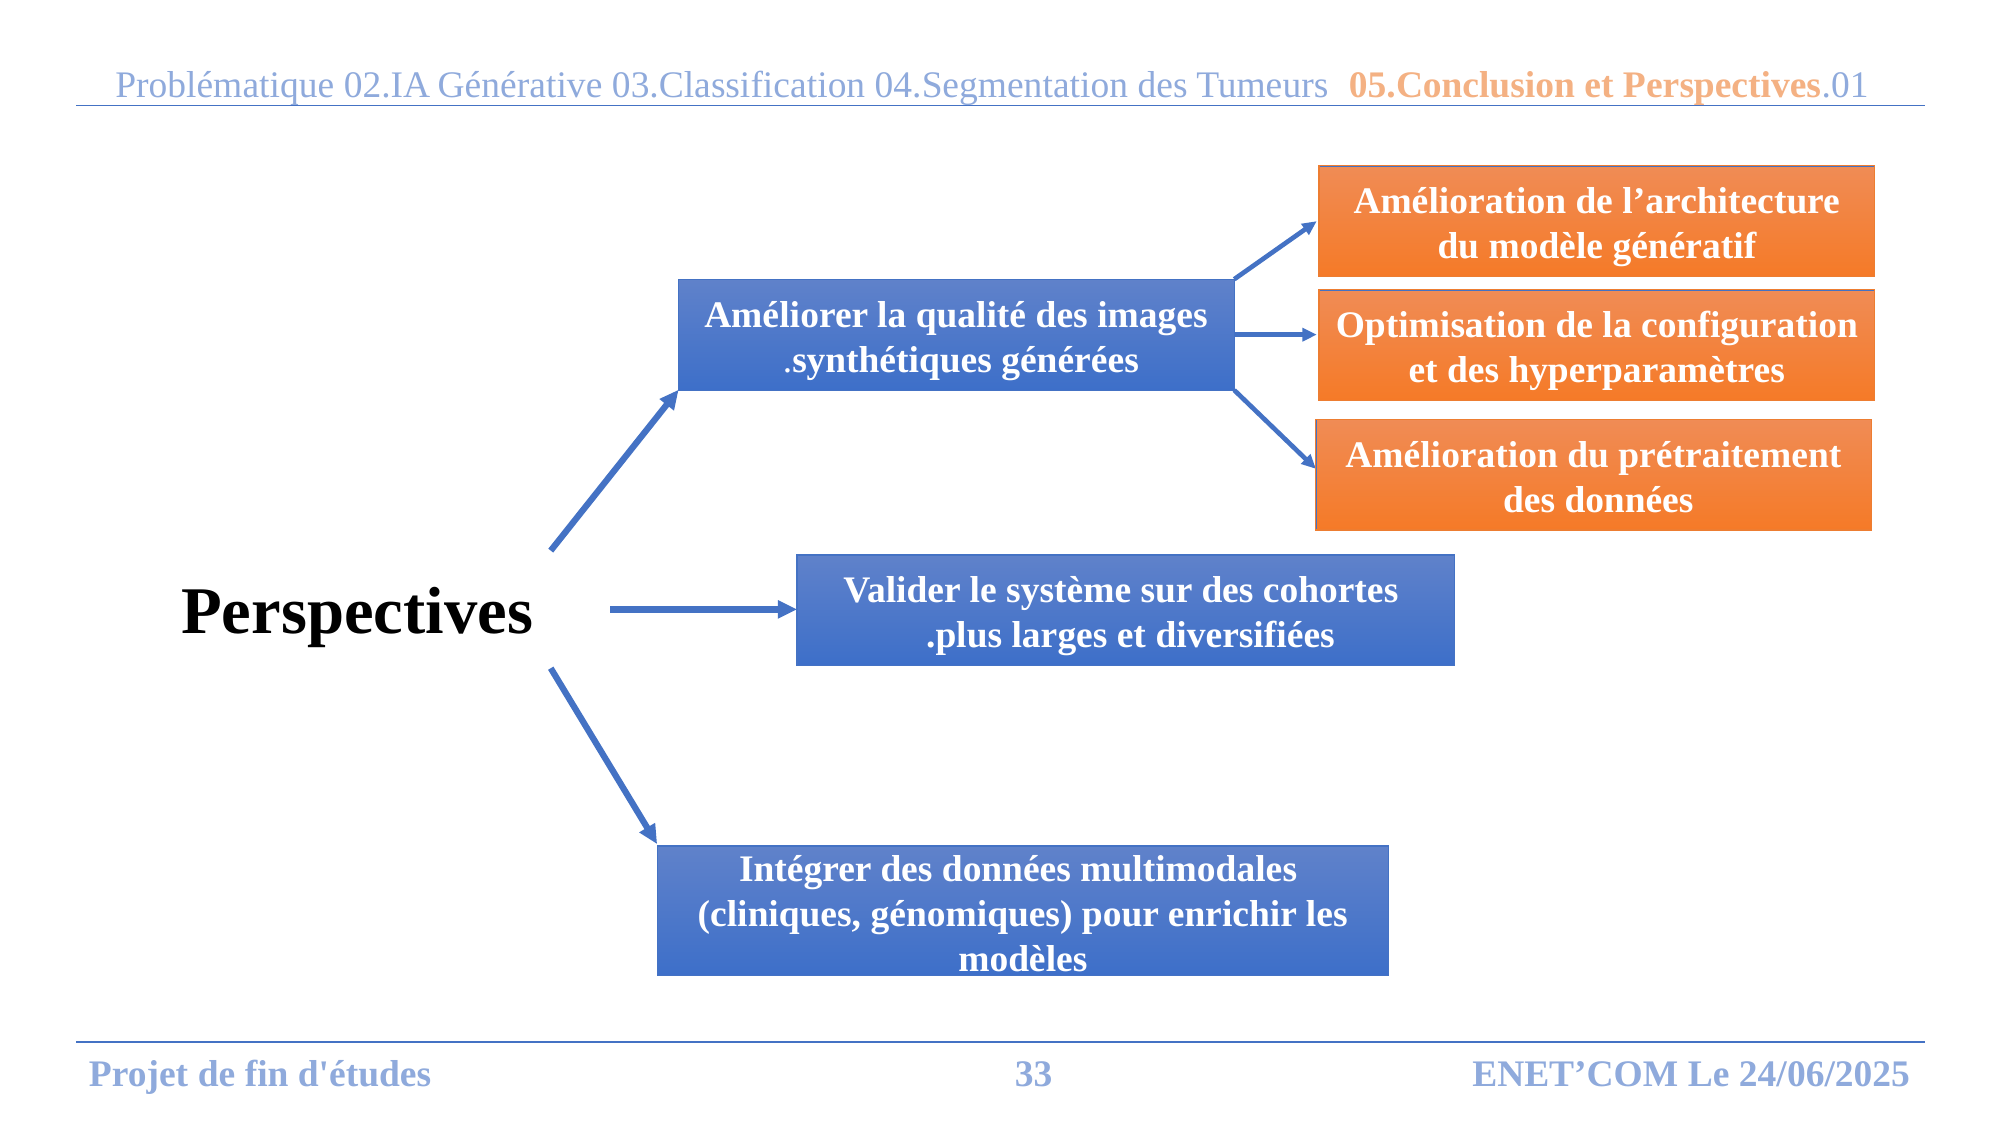

01.Problématique 02.IA Générative 03.Classification 04.Segmentation des Tumeurs  05.Conclusion et Perspectives
Amélioration de l’architecture du modèle génératif
Améliorer la qualité des images synthétiques générées.
Optimisation de la configuration et des hyperparamètres
Amélioration du prétraitement des données
Perspectives
 Valider le système sur des cohortes plus larges et diversifiées.
 Intégrer des données multimodales (cliniques, génomiques) pour enrichir les modèles
Projet de fin d'études
ENET’COM Le 24/06/2025
33